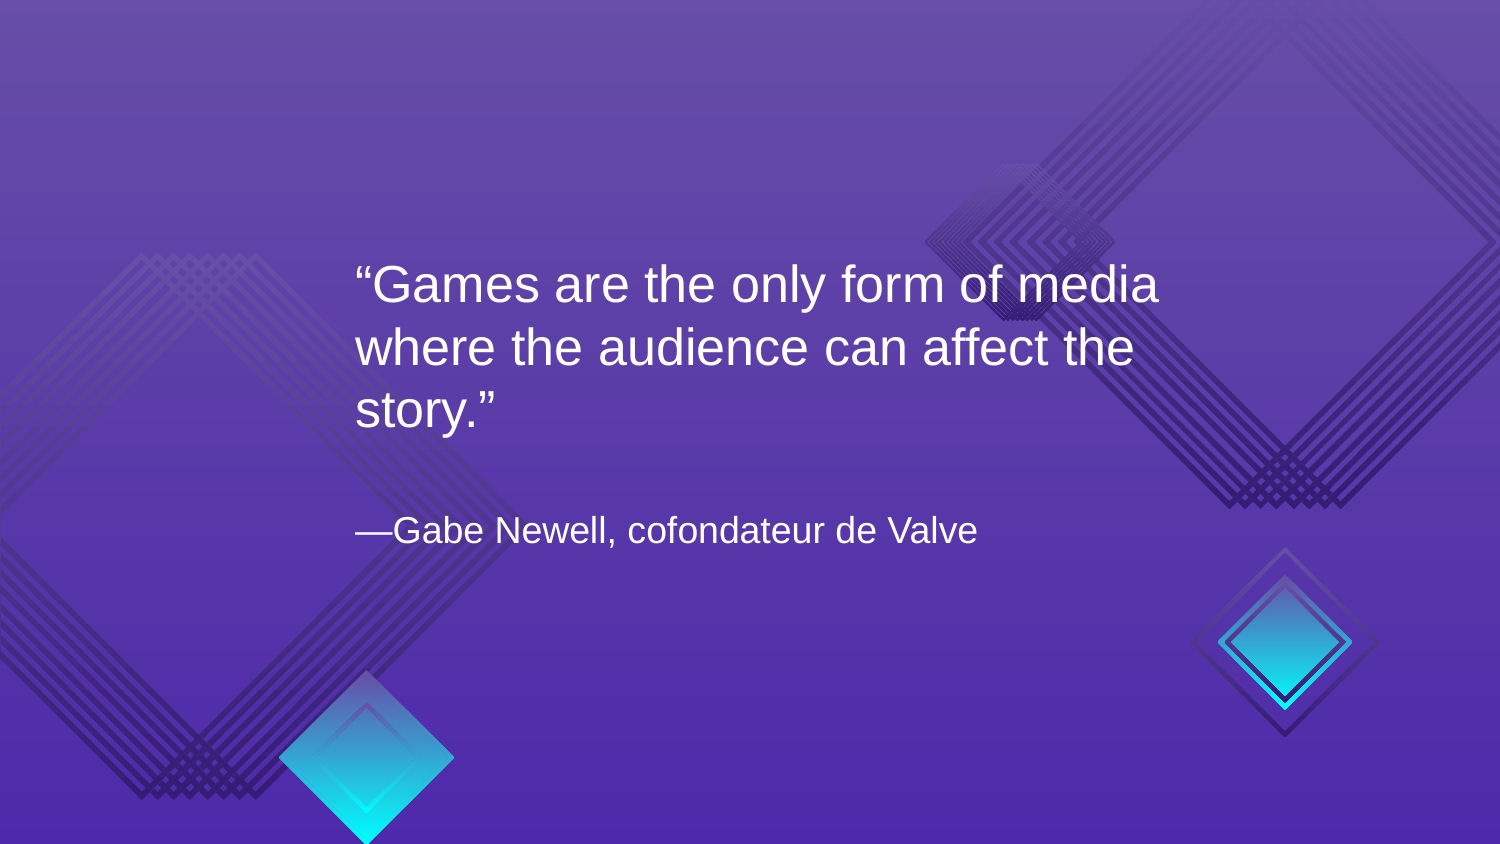

“Games are the only form of media where the audience can affect the story.”
# —Gabe Newell, cofondateur de Valve